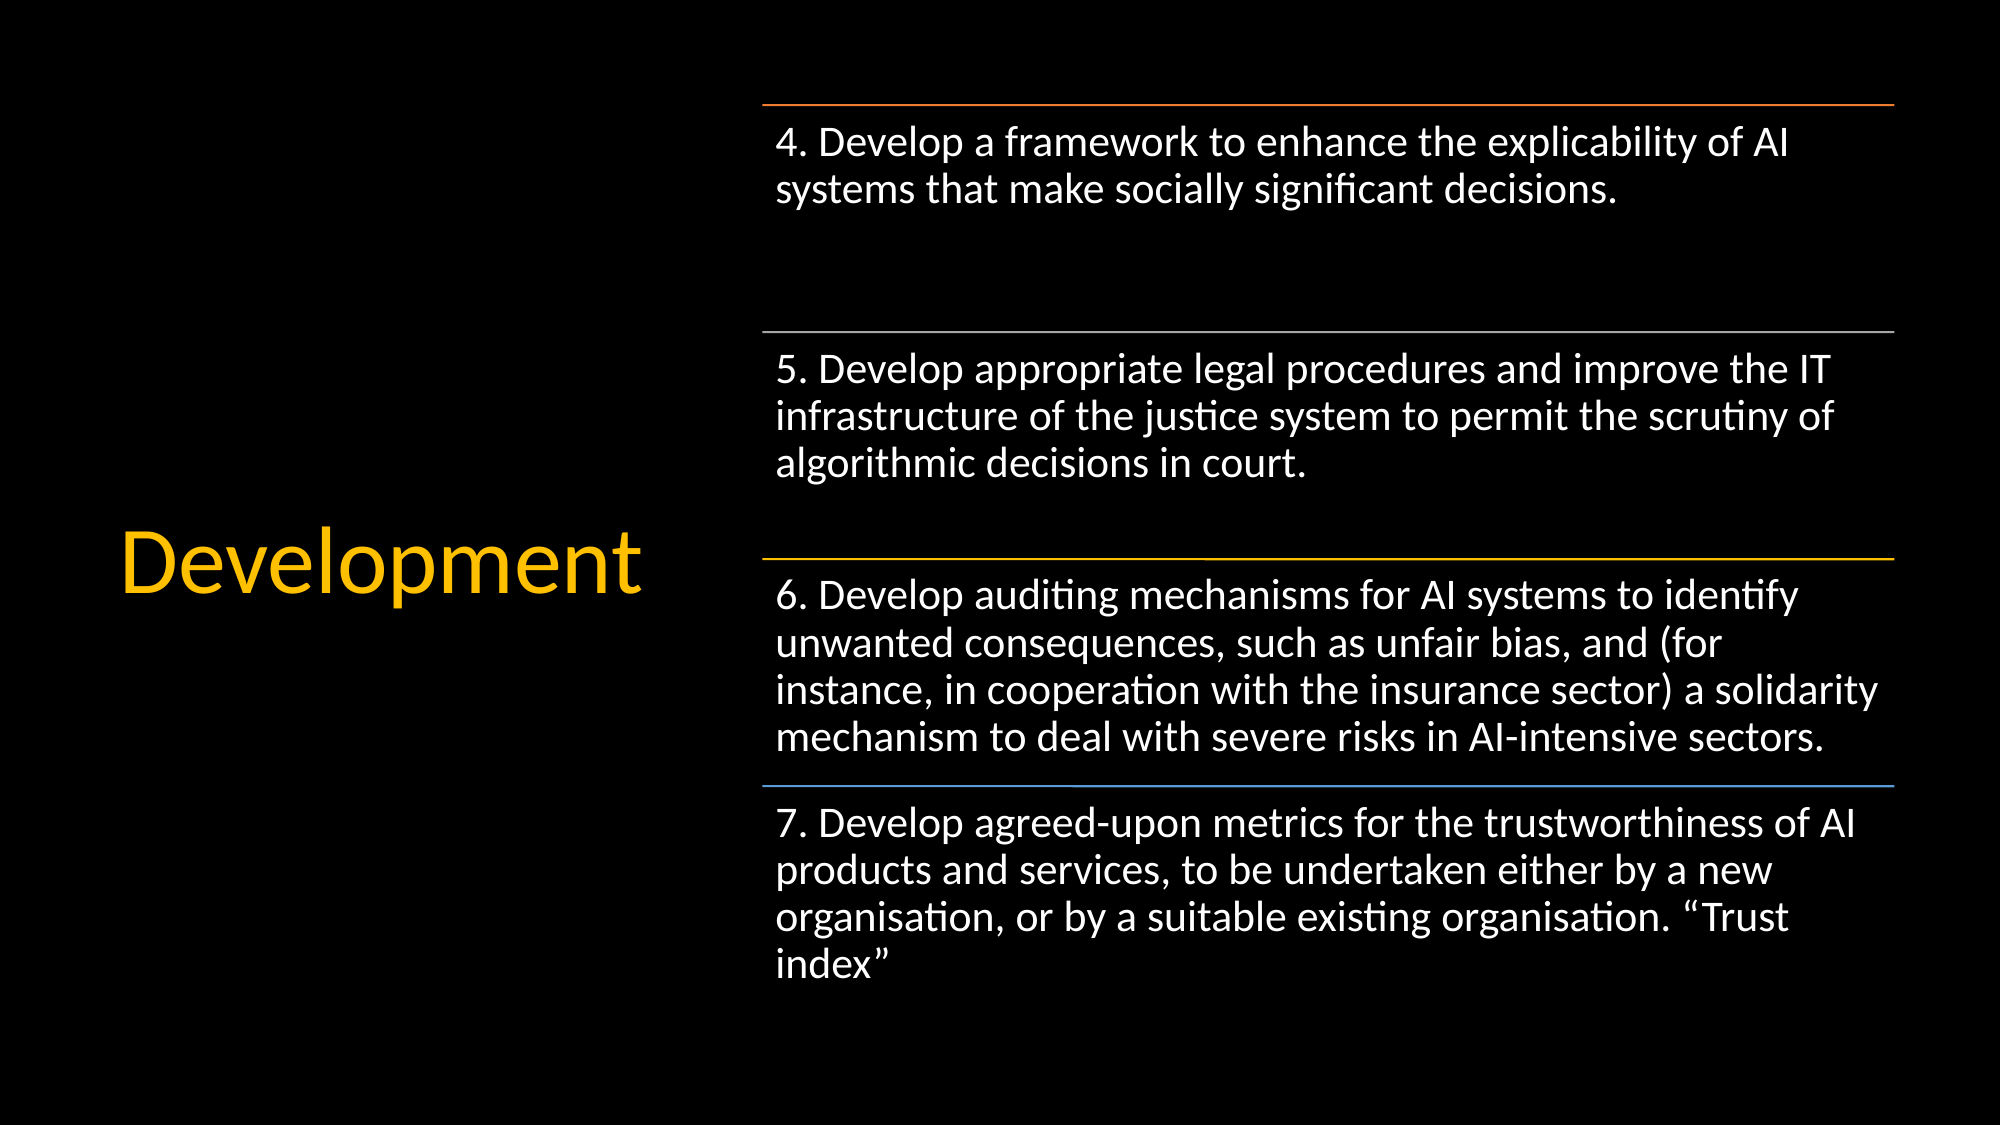

4. Develop a framework to enhance the explicability of AI systems that make socially significant decisions.
5. Develop appropriate legal procedures and improve the IT infrastructure of the justice system to permit the scrutiny of algorithmic decisions in court.
6. Develop auditing mechanisms for AI systems to identify unwanted consequences, such as unfair bias, and (for instance, in cooperation with the insurance sector) a solidarity mechanism to deal with severe risks in AI-intensive sectors.
7. Develop agreed-upon metrics for the trustworthiness of AI products and services, to be undertaken either by a new organisation, or by a suitable existing organisation. “Trust index”
# Development